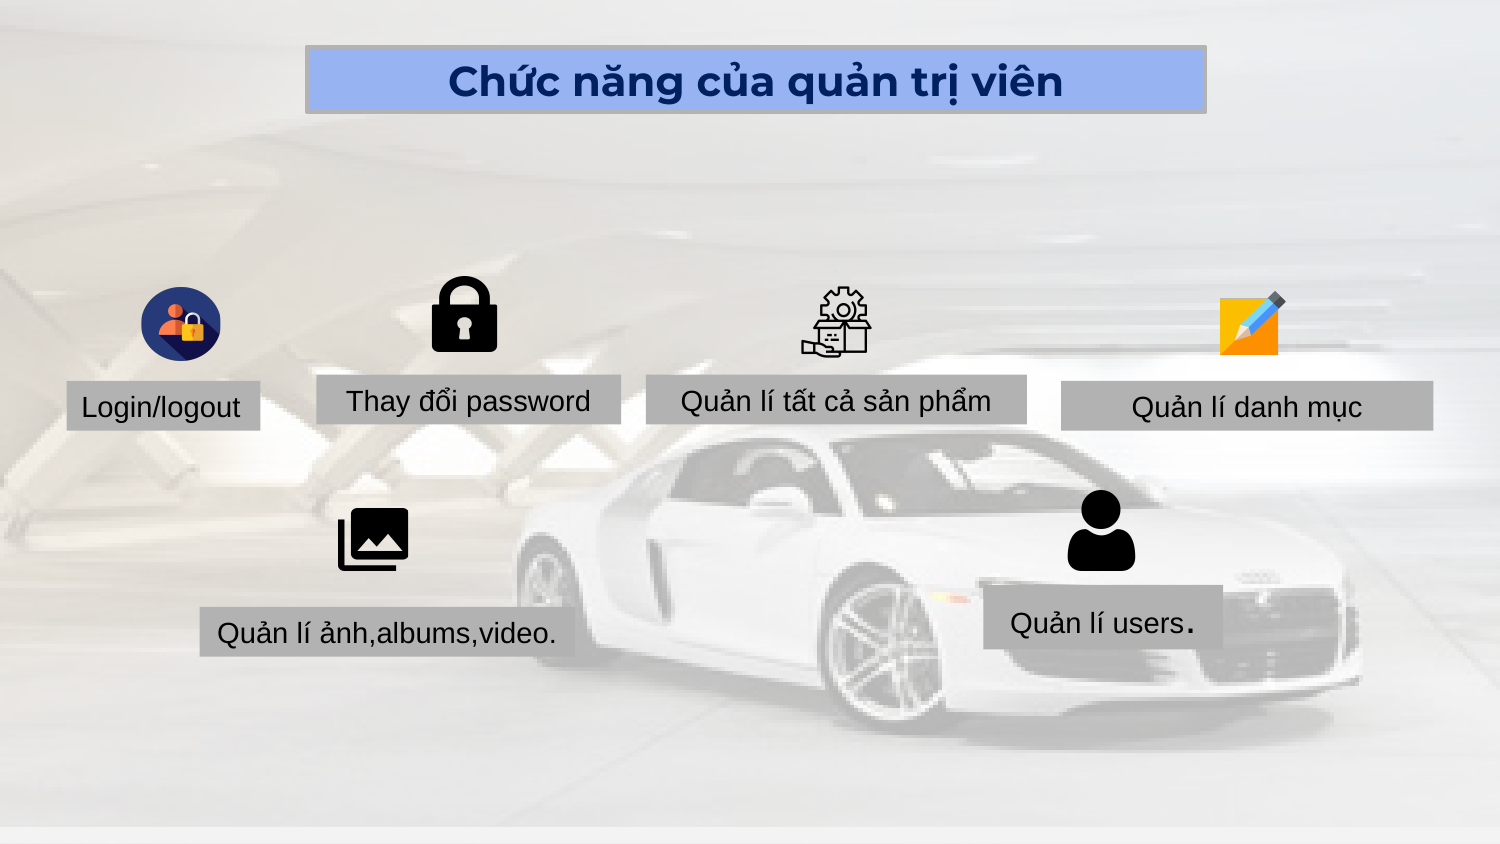

Chức năng của quản trị viên

Quản lí tất cả sản phẩm
Thay đổi password
Quản lí danh mục
Login/logout

Quản lí users.
Quản lí ảnh,albums,video.